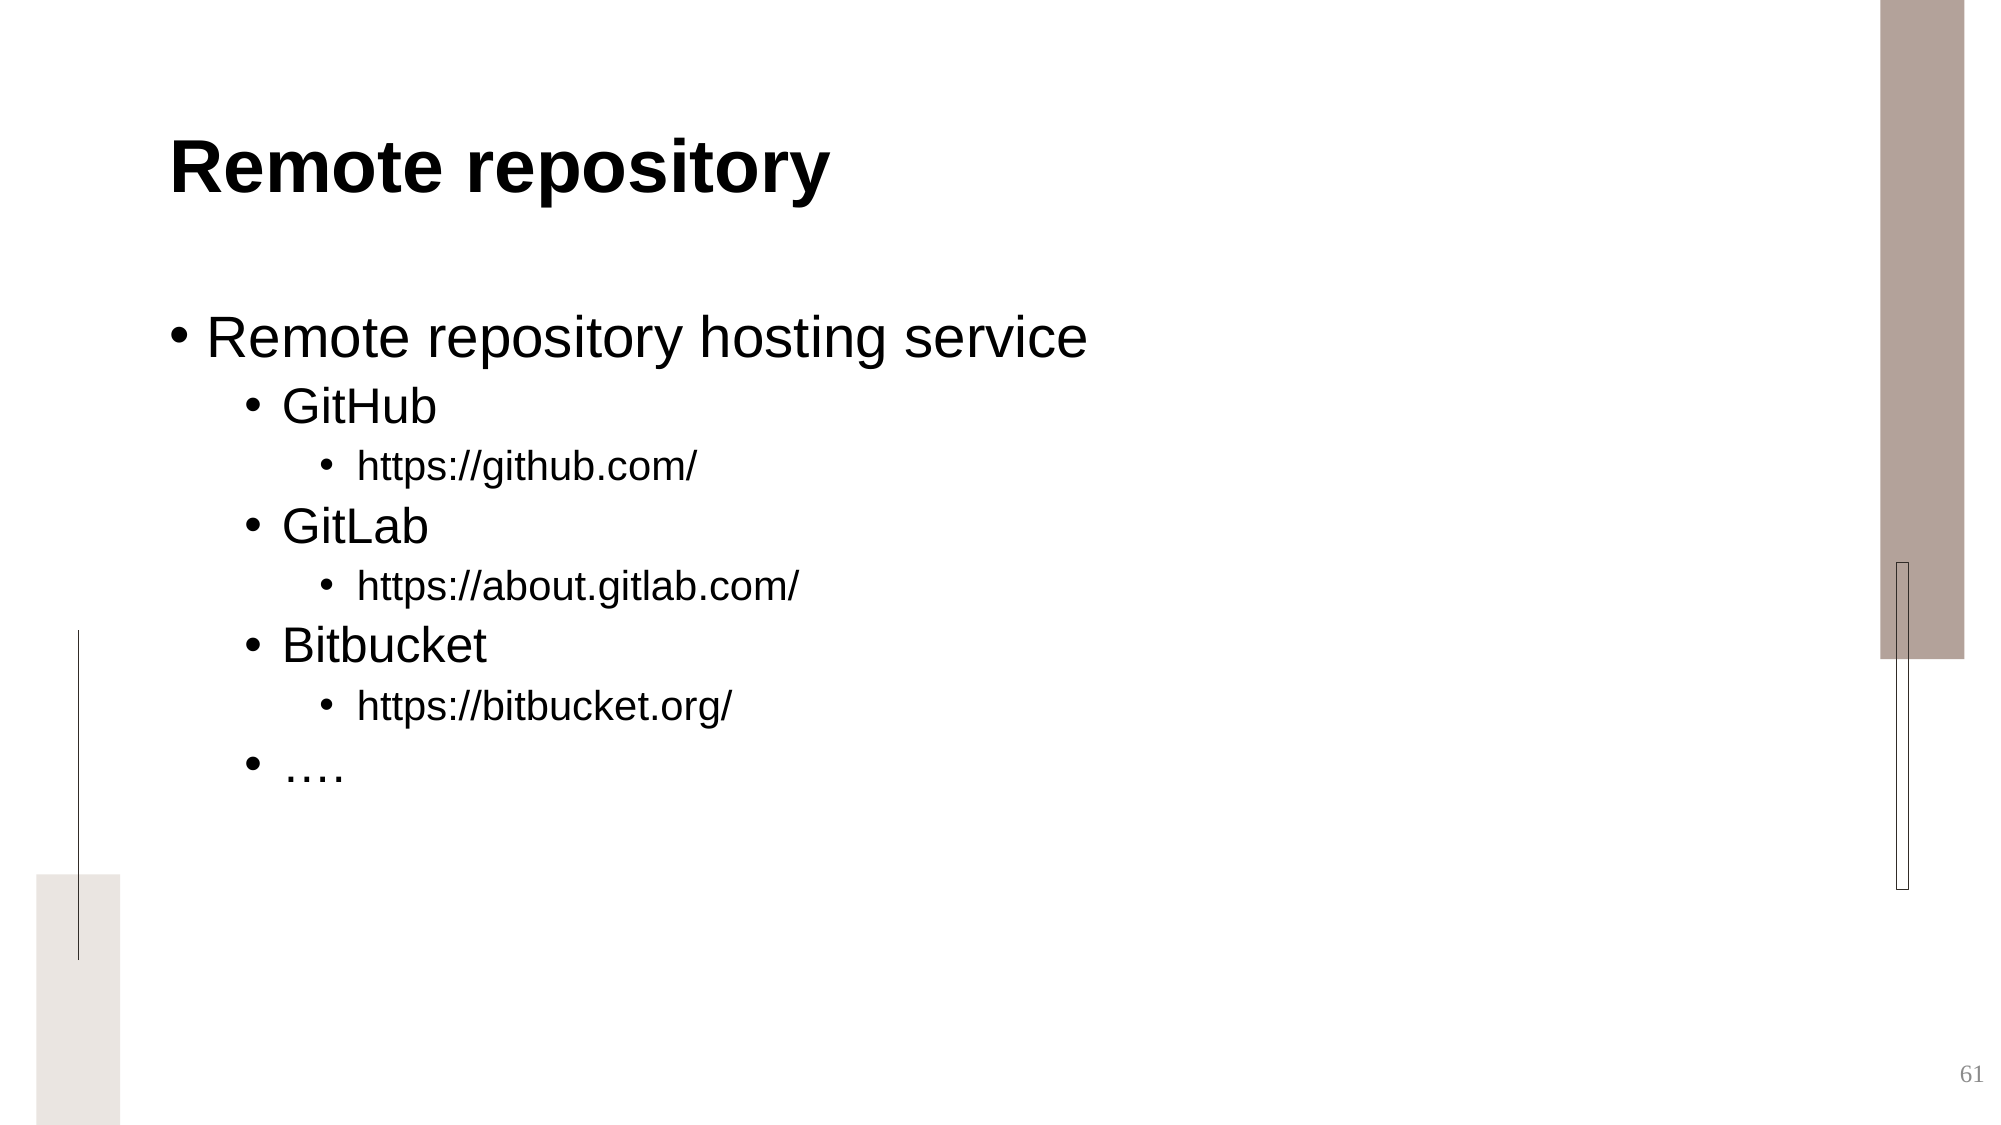

# Remote repository
Remote repository hosting service
GitHub
https://github.com/
GitLab
https://about.gitlab.com/
Bitbucket
https://bitbucket.org/
….
61